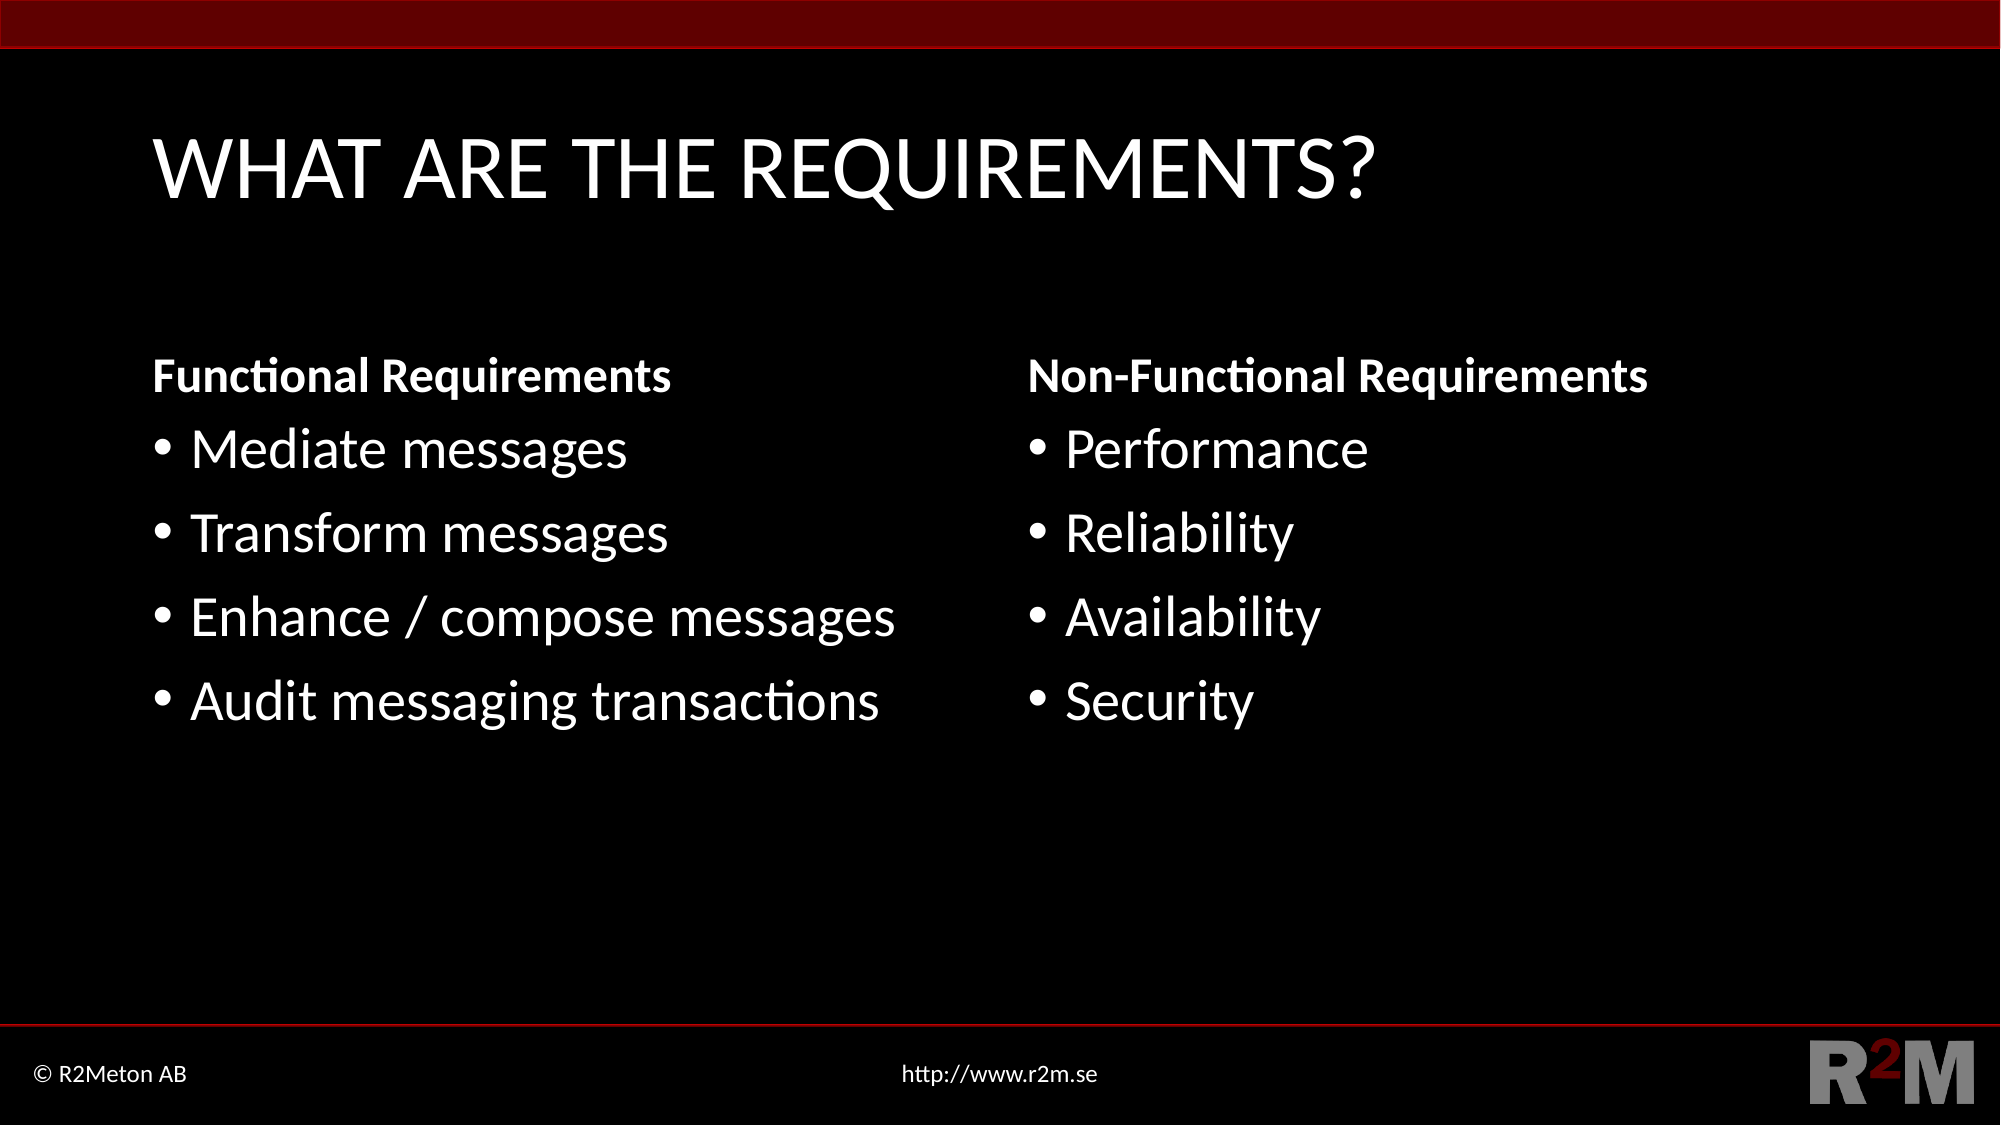

# WHAT ARE THE REQUIREMENTS?
Functional Requirements
Non-Functional Requirements
Mediate messages
Transform messages
Enhance / compose messages
Audit messaging transactions

Performance
Reliability
Availability
Security

© R2Meton AB
http://www.r2m.se